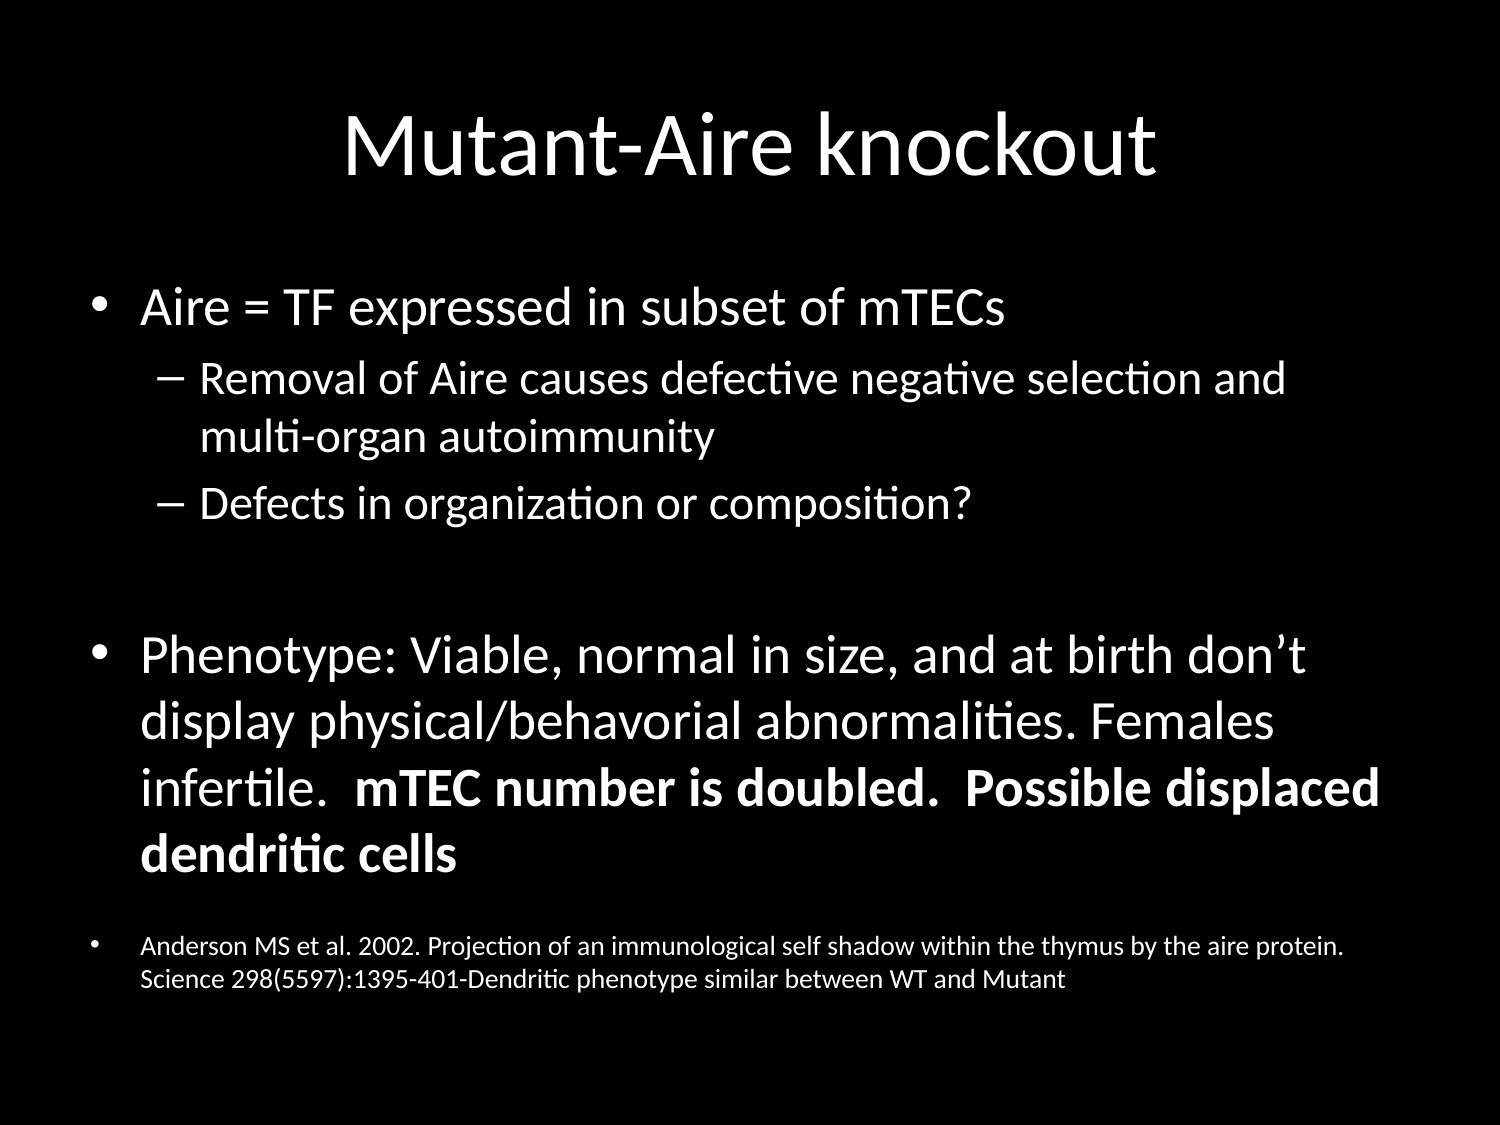

# Mutant-Aire knockout
Aire = TF expressed in subset of mTECs
Removal of Aire causes defective negative selection and multi-organ autoimmunity
Defects in organization or composition?

Phenotype: Viable, normal in size, and at birth don’t display physical/behavorial abnormalities. Females infertile.  mTEC number is doubled.  Possible displaced dendritic cells

Anderson MS et al. 2002. Projection of an immunological self shadow within the thymus by the aire protein. Science 298(5597):1395-401-Dendritic phenotype similar between WT and Mutant